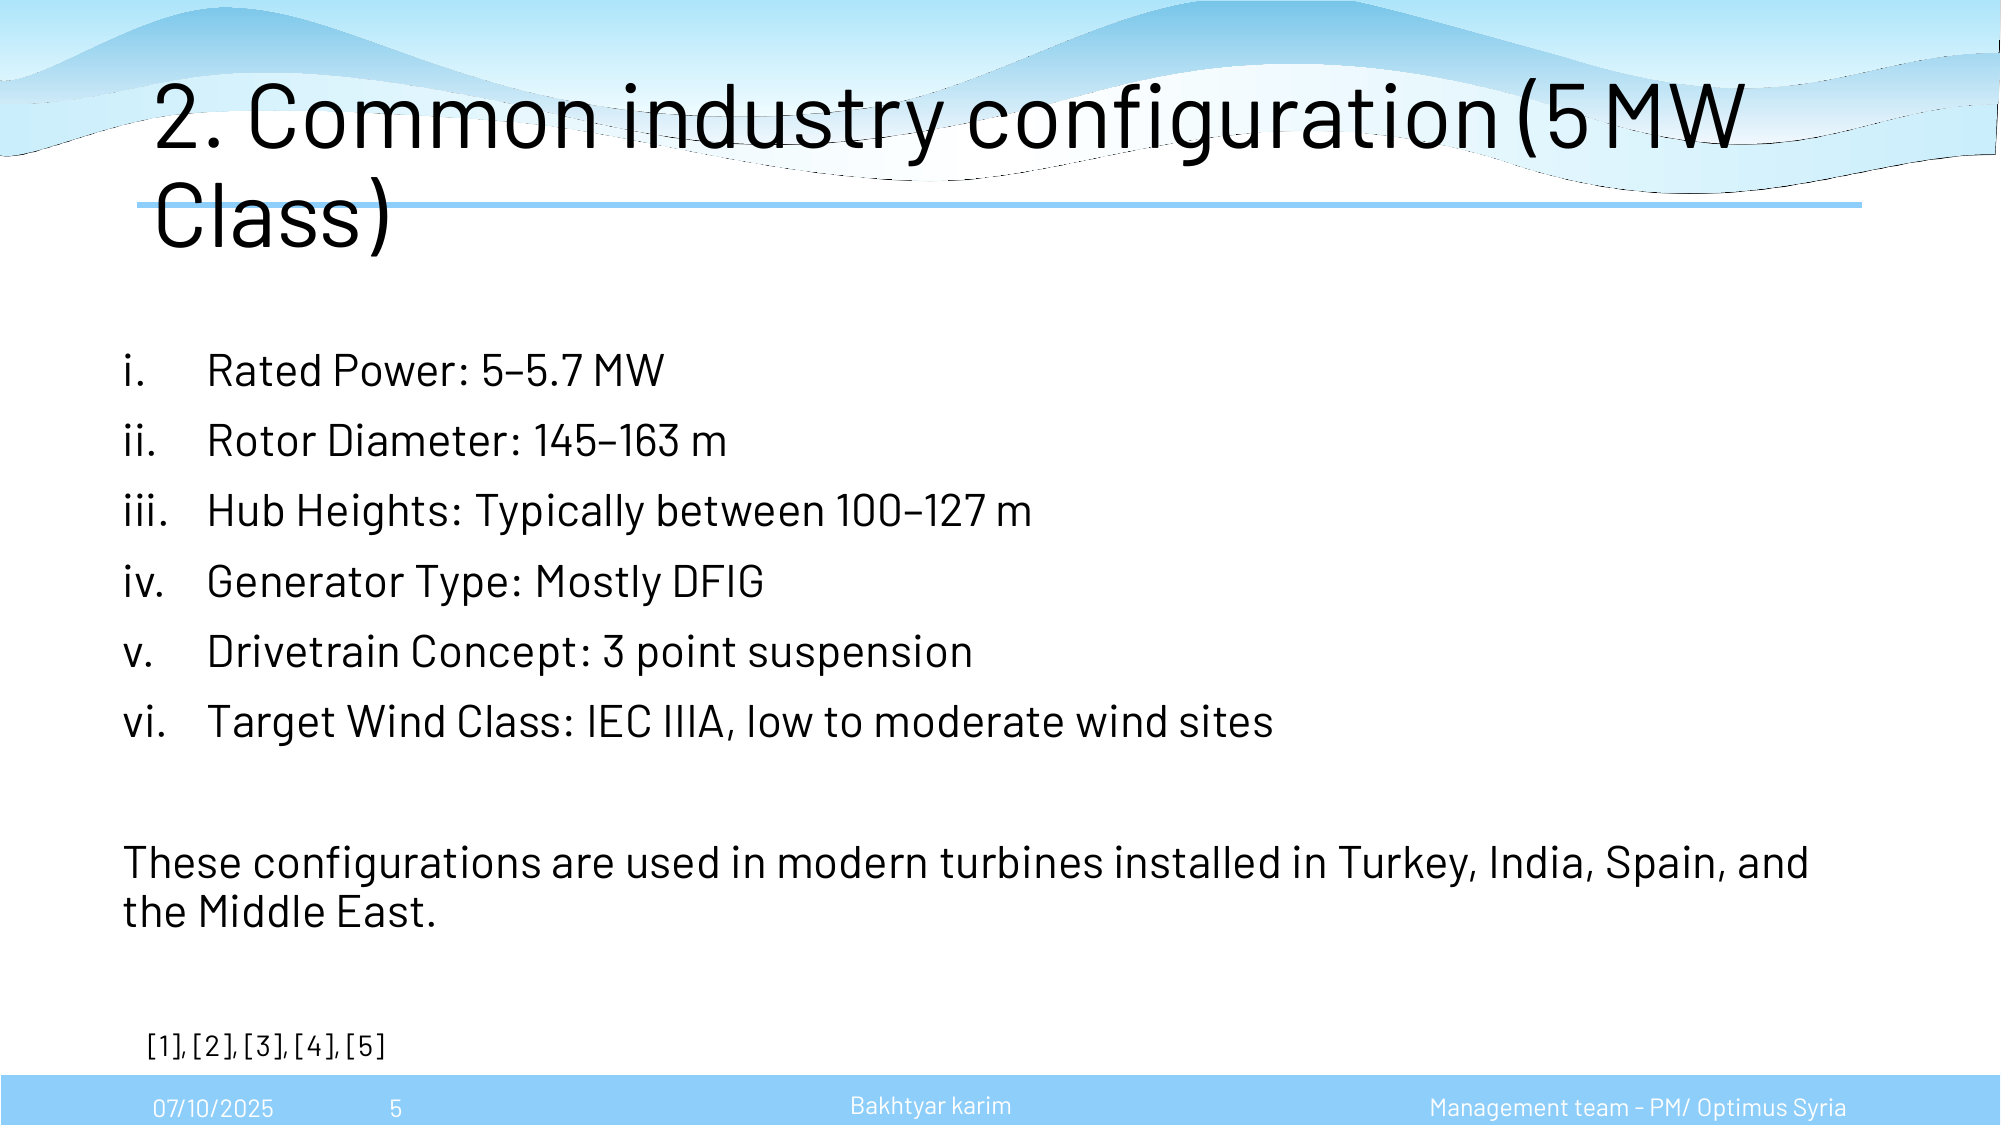

# 2. Common industry configuration (5 MW Class)

Rated Power: 5–5.7 MW
Rotor Diameter: 145–163 m
Hub Heights: Typically between 100–127 m
Generator Type: Mostly DFIG
Drivetrain Concept: 3 point suspension
Target Wind Class: IEC IIIA, low to moderate wind sites

These configurations are used in modern turbines installed in Turkey, India, Spain, and the Middle East.
[1], [2], [3], [4], [5]
Bakhtyar karim
Management team - PM/ Optimus Syria
07/10/2025
5